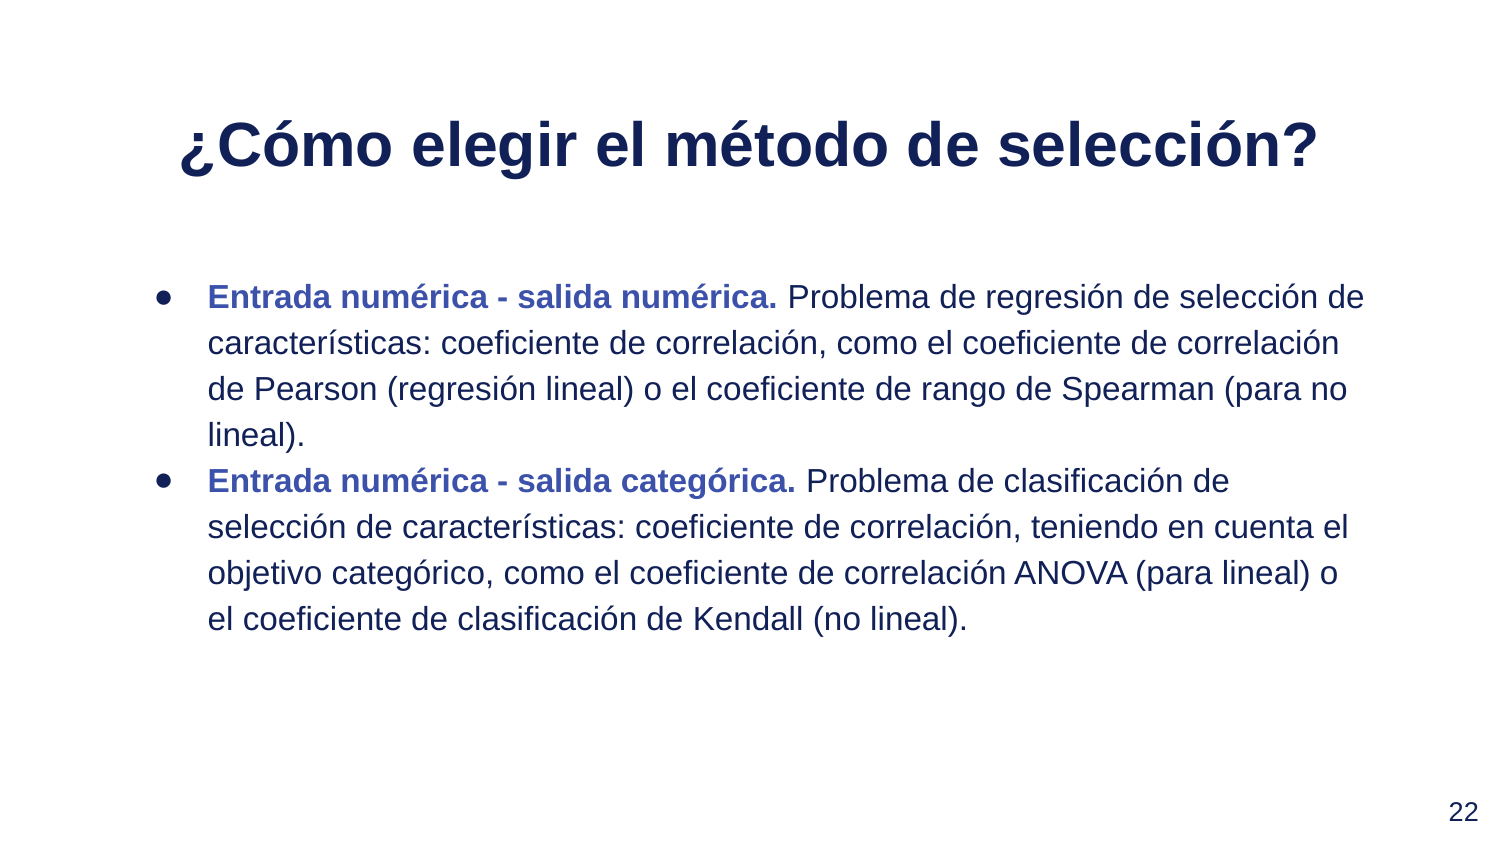

¿Cómo elegir el método de selección?
Entrada numérica - salida numérica. Problema de regresión de selección de características: coeficiente de correlación, como el coeficiente de correlación de Pearson (regresión lineal) o el coeficiente de rango de Spearman (para no lineal).
Entrada numérica - salida categórica. Problema de clasificación de selección de características: coeficiente de correlación, teniendo en cuenta el objetivo categórico, como el coeficiente de correlación ANOVA (para lineal) o el coeficiente de clasificación de Kendall (no lineal).
22